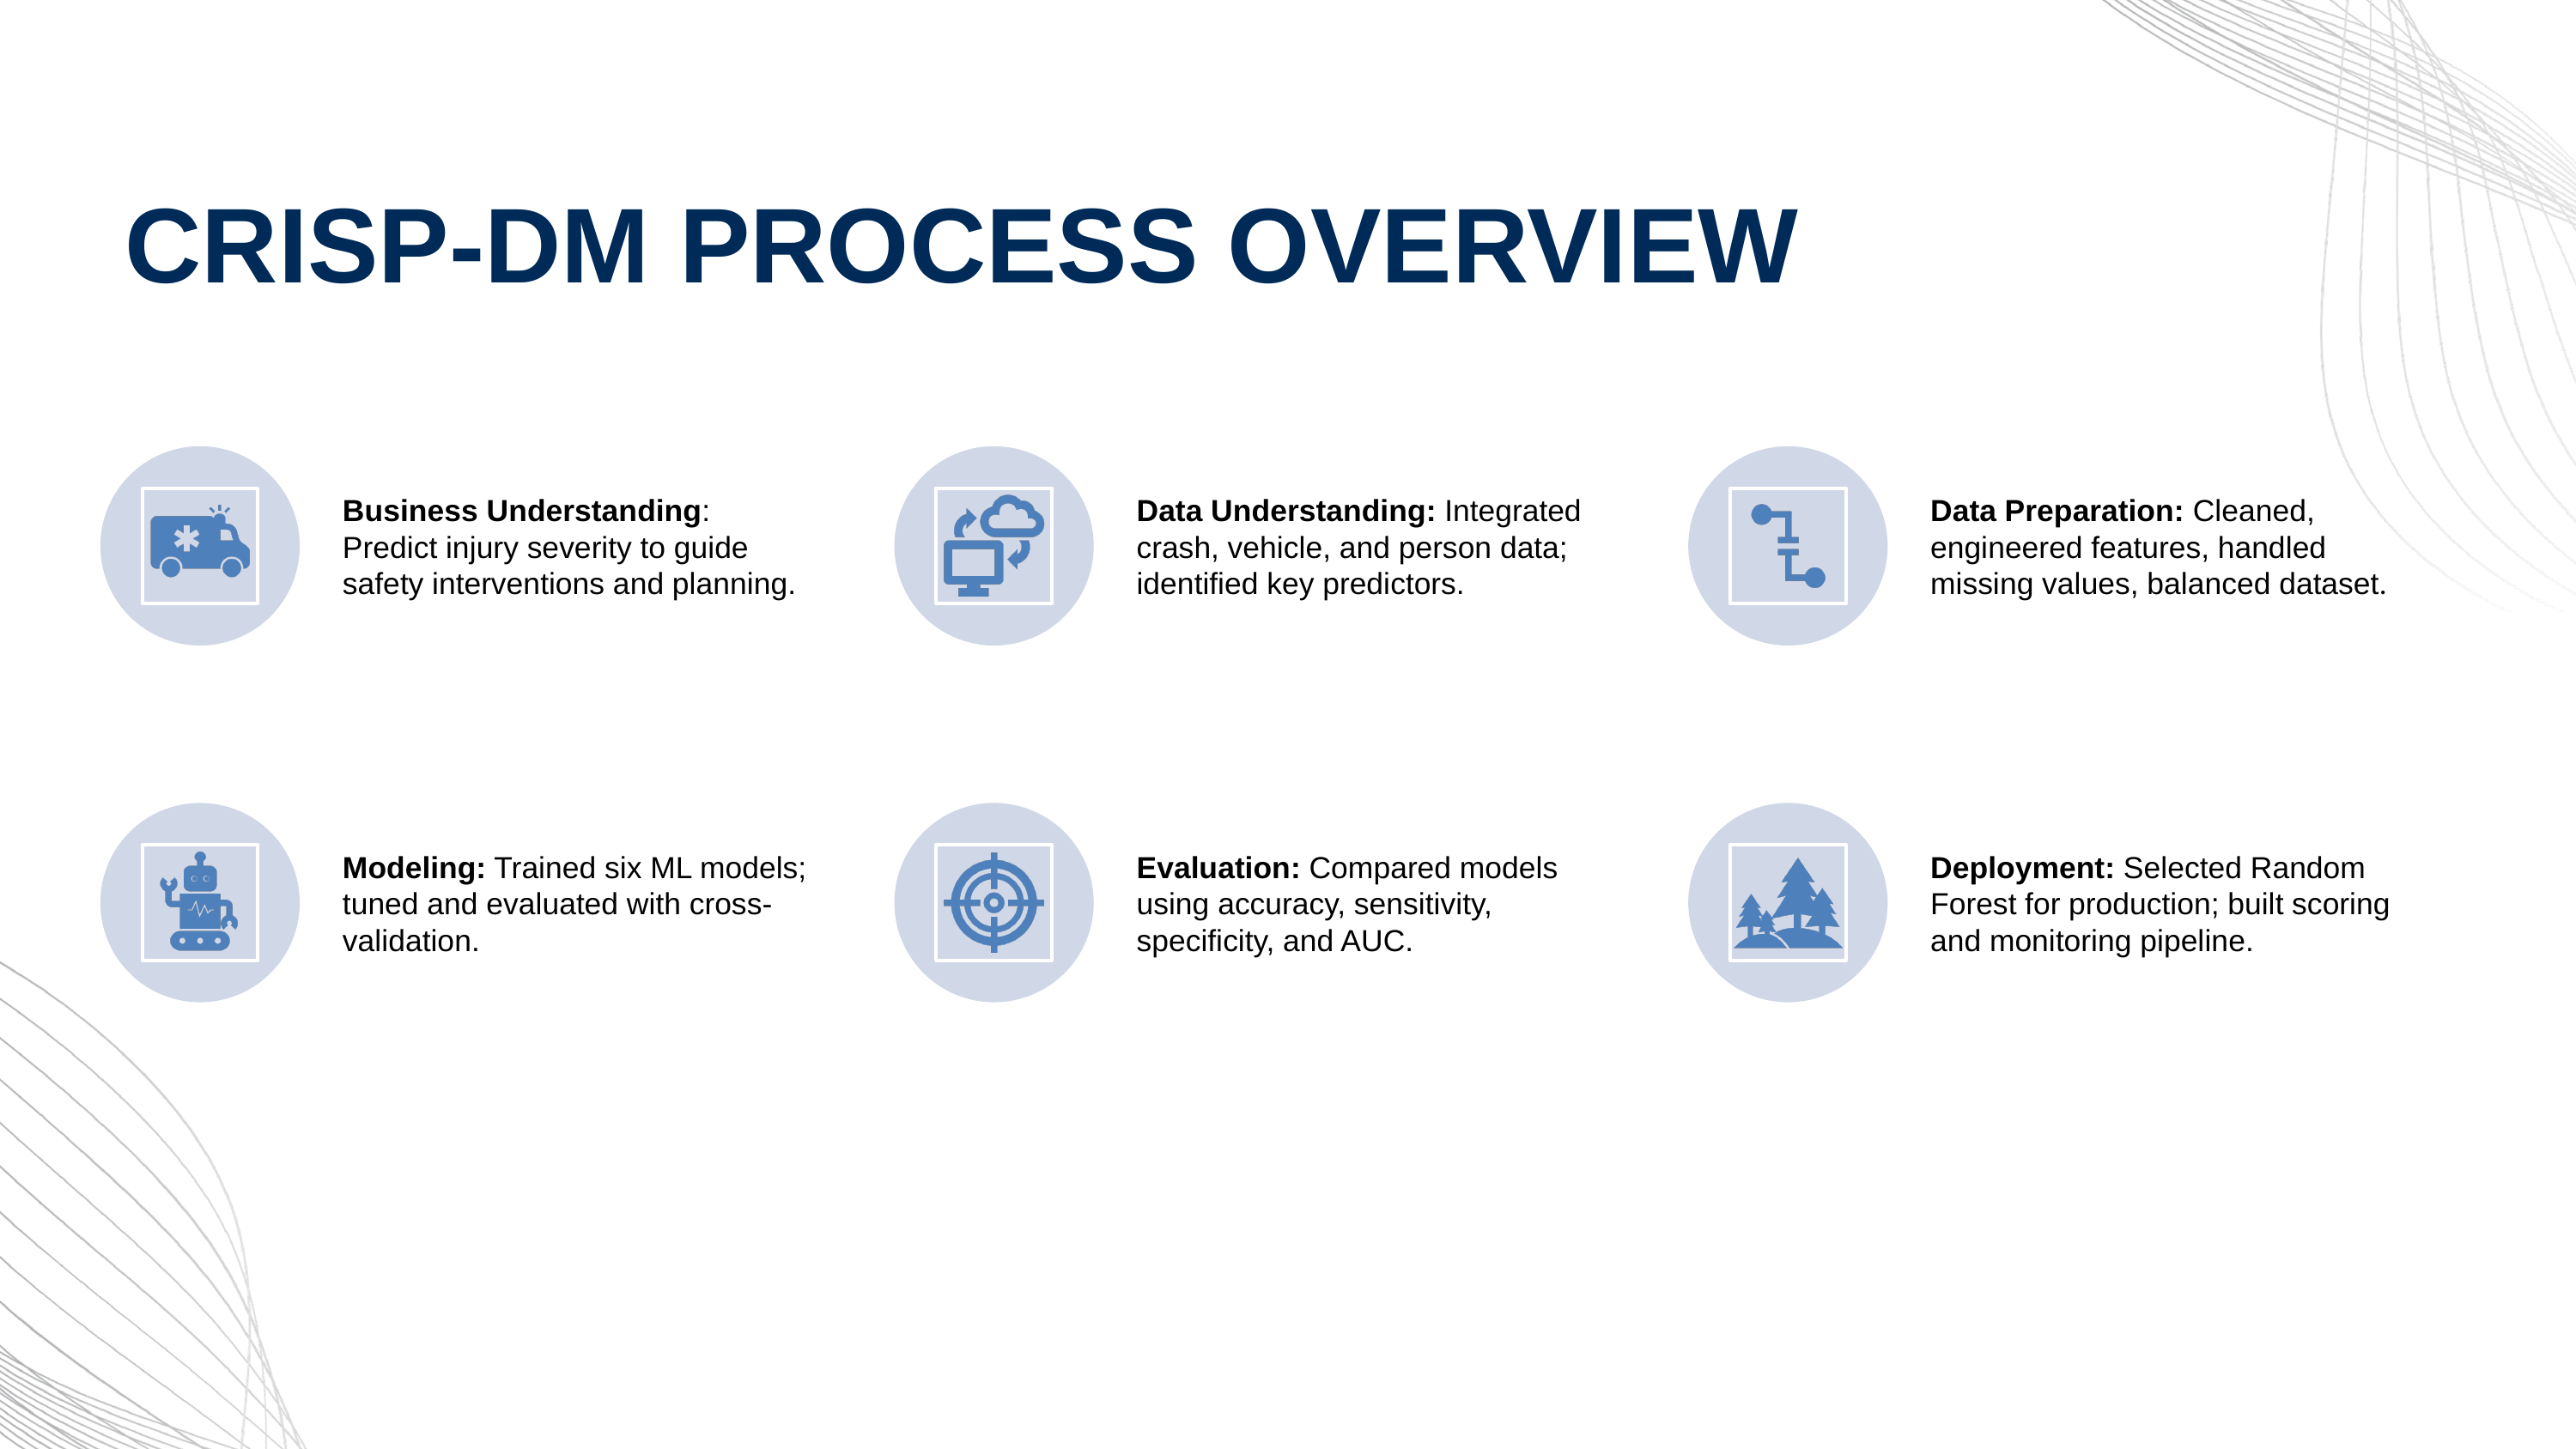

CRISP-DM PROCESS OVERVIEW
Business Understanding: Predict injury severity to guide safety interventions and planning.
Data Understanding: Integrated crash, vehicle, and person data; identified key predictors.
Data Preparation: Cleaned, engineered features, handled missing values, balanced dataset.
Modeling: Trained six ML models; tuned and evaluated with cross-validation.
Evaluation: Compared models using accuracy, sensitivity, specificity, and AUC.
Deployment: Selected Random Forest for production; built scoring and monitoring pipeline.